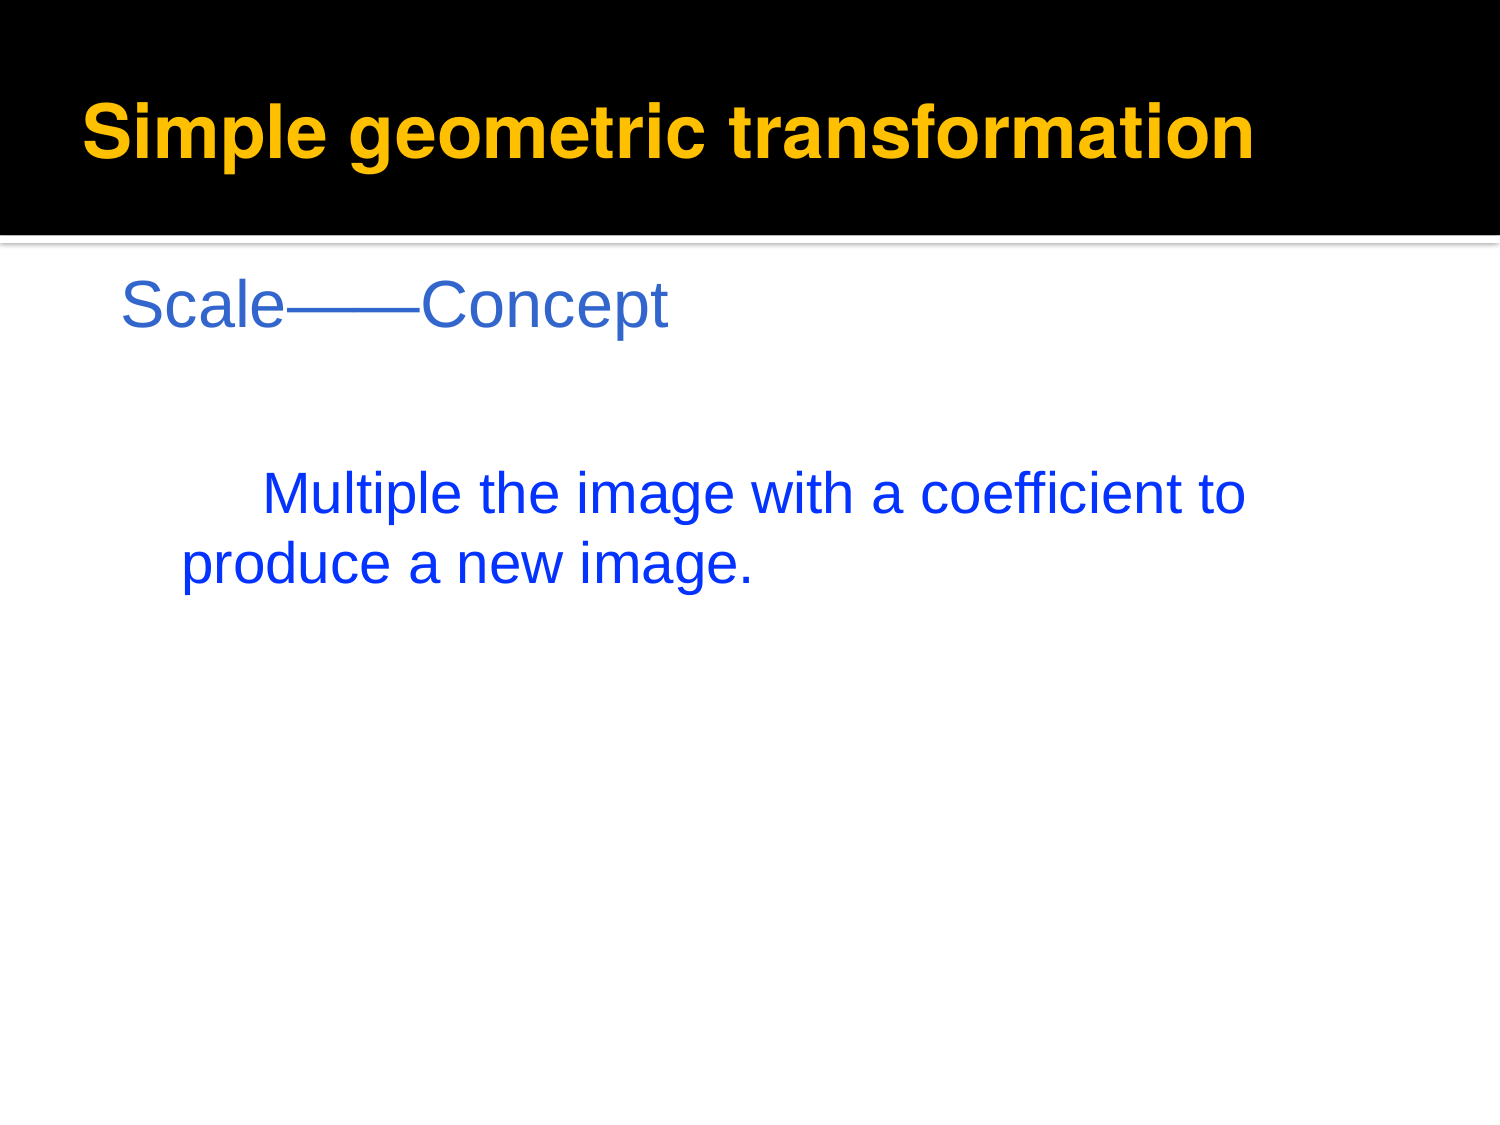

# Simple geometric transformation
 Scale——Concept
     Multiple the image with a coefficient to produce a new image.